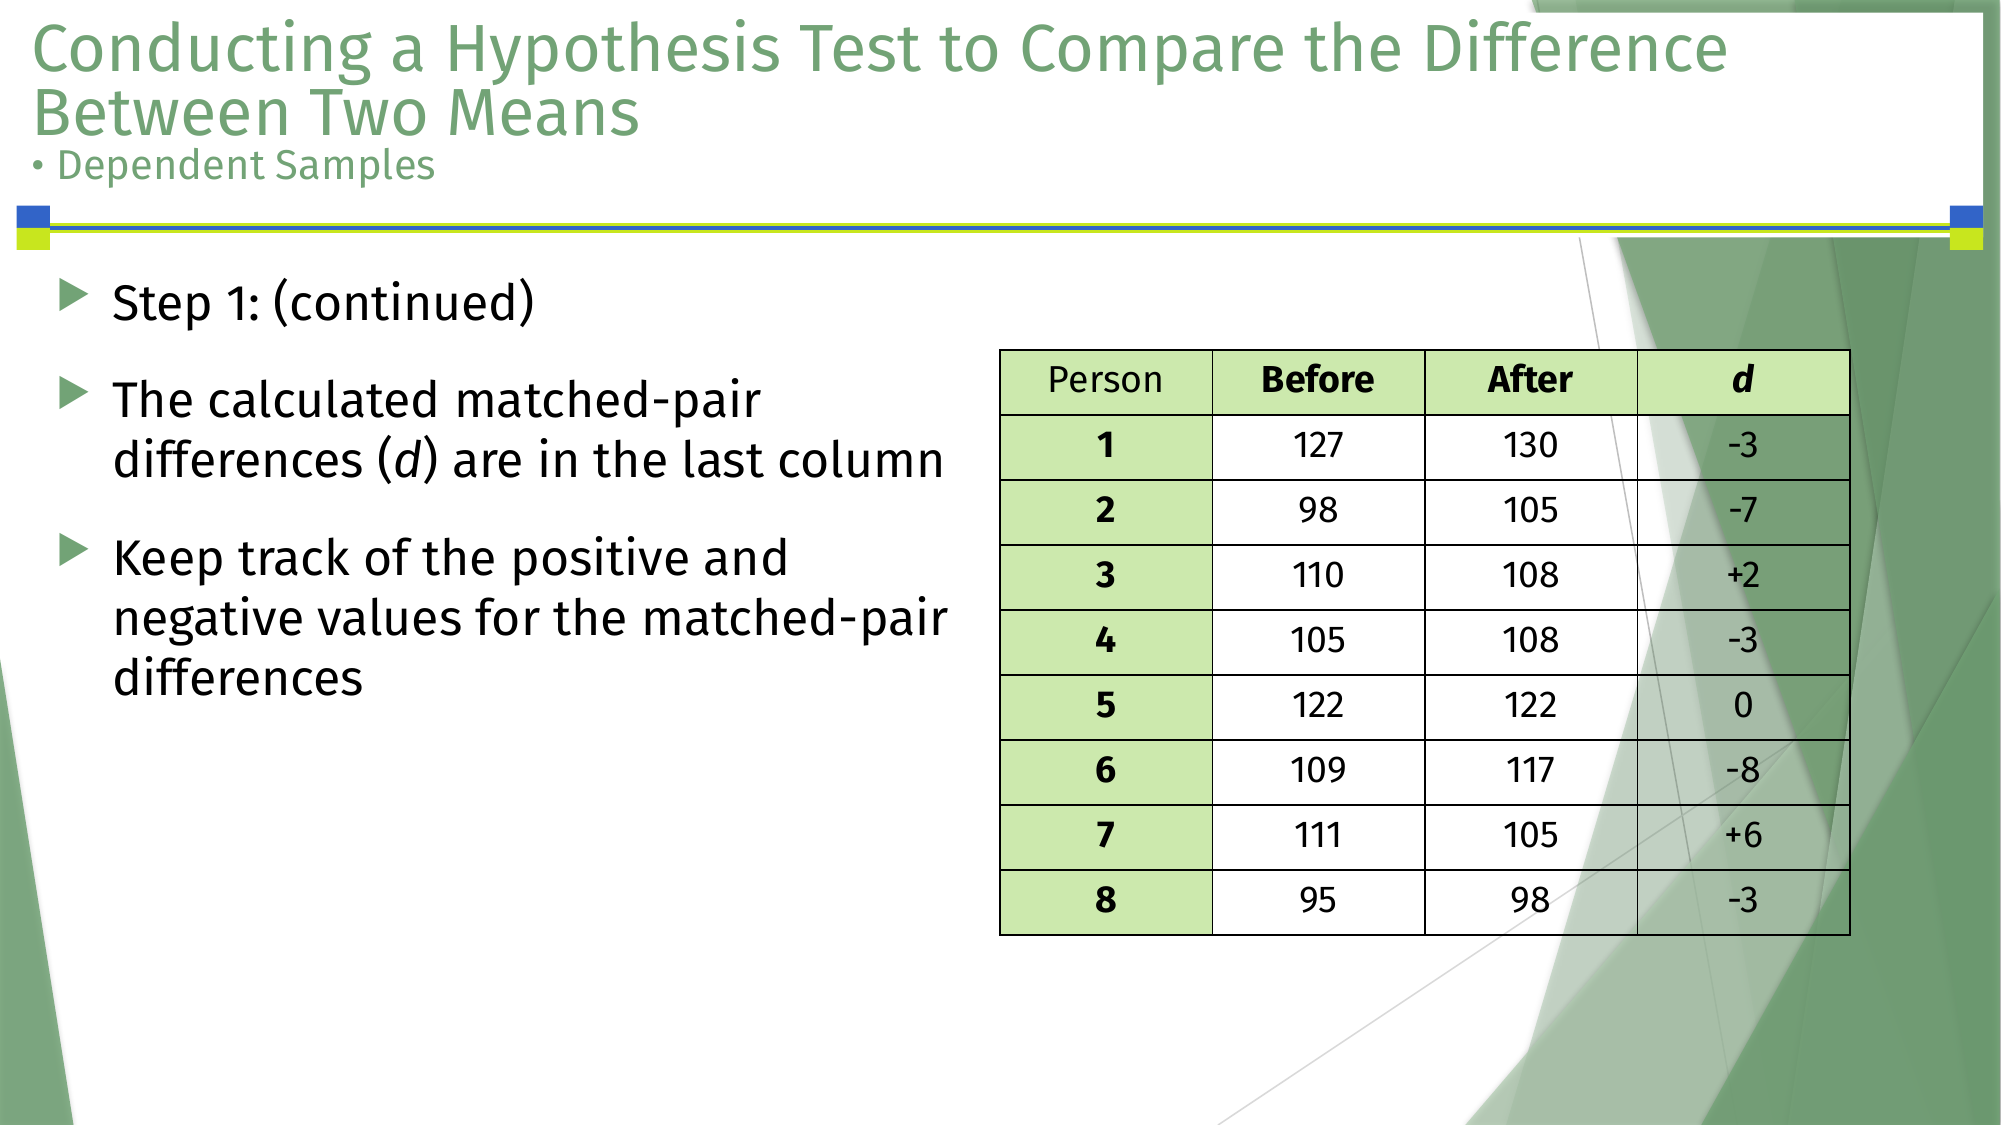

# Conducting a Hypothesis Test to Compare the Difference Between Two Means • Dependent Samples

Step 1: (continued)
The calculated matched-pair differences (d) are in the last column
Keep track of the positive and negative values for the matched-pair differences
| Person | Before | After | d |
| --- | --- | --- | --- |
| 1 | 127 | 130 | -3 |
| 2 | 98 | 105 | -7 |
| 3 | 110 | 108 | +2 |
| 4 | 105 | 108 | -3 |
| 5 | 122 | 122 | 0 |
| 6 | 109 | 117 | -8 |
| 7 | 111 | 105 | +6 |
| 8 | 95 | 98 | -3 |